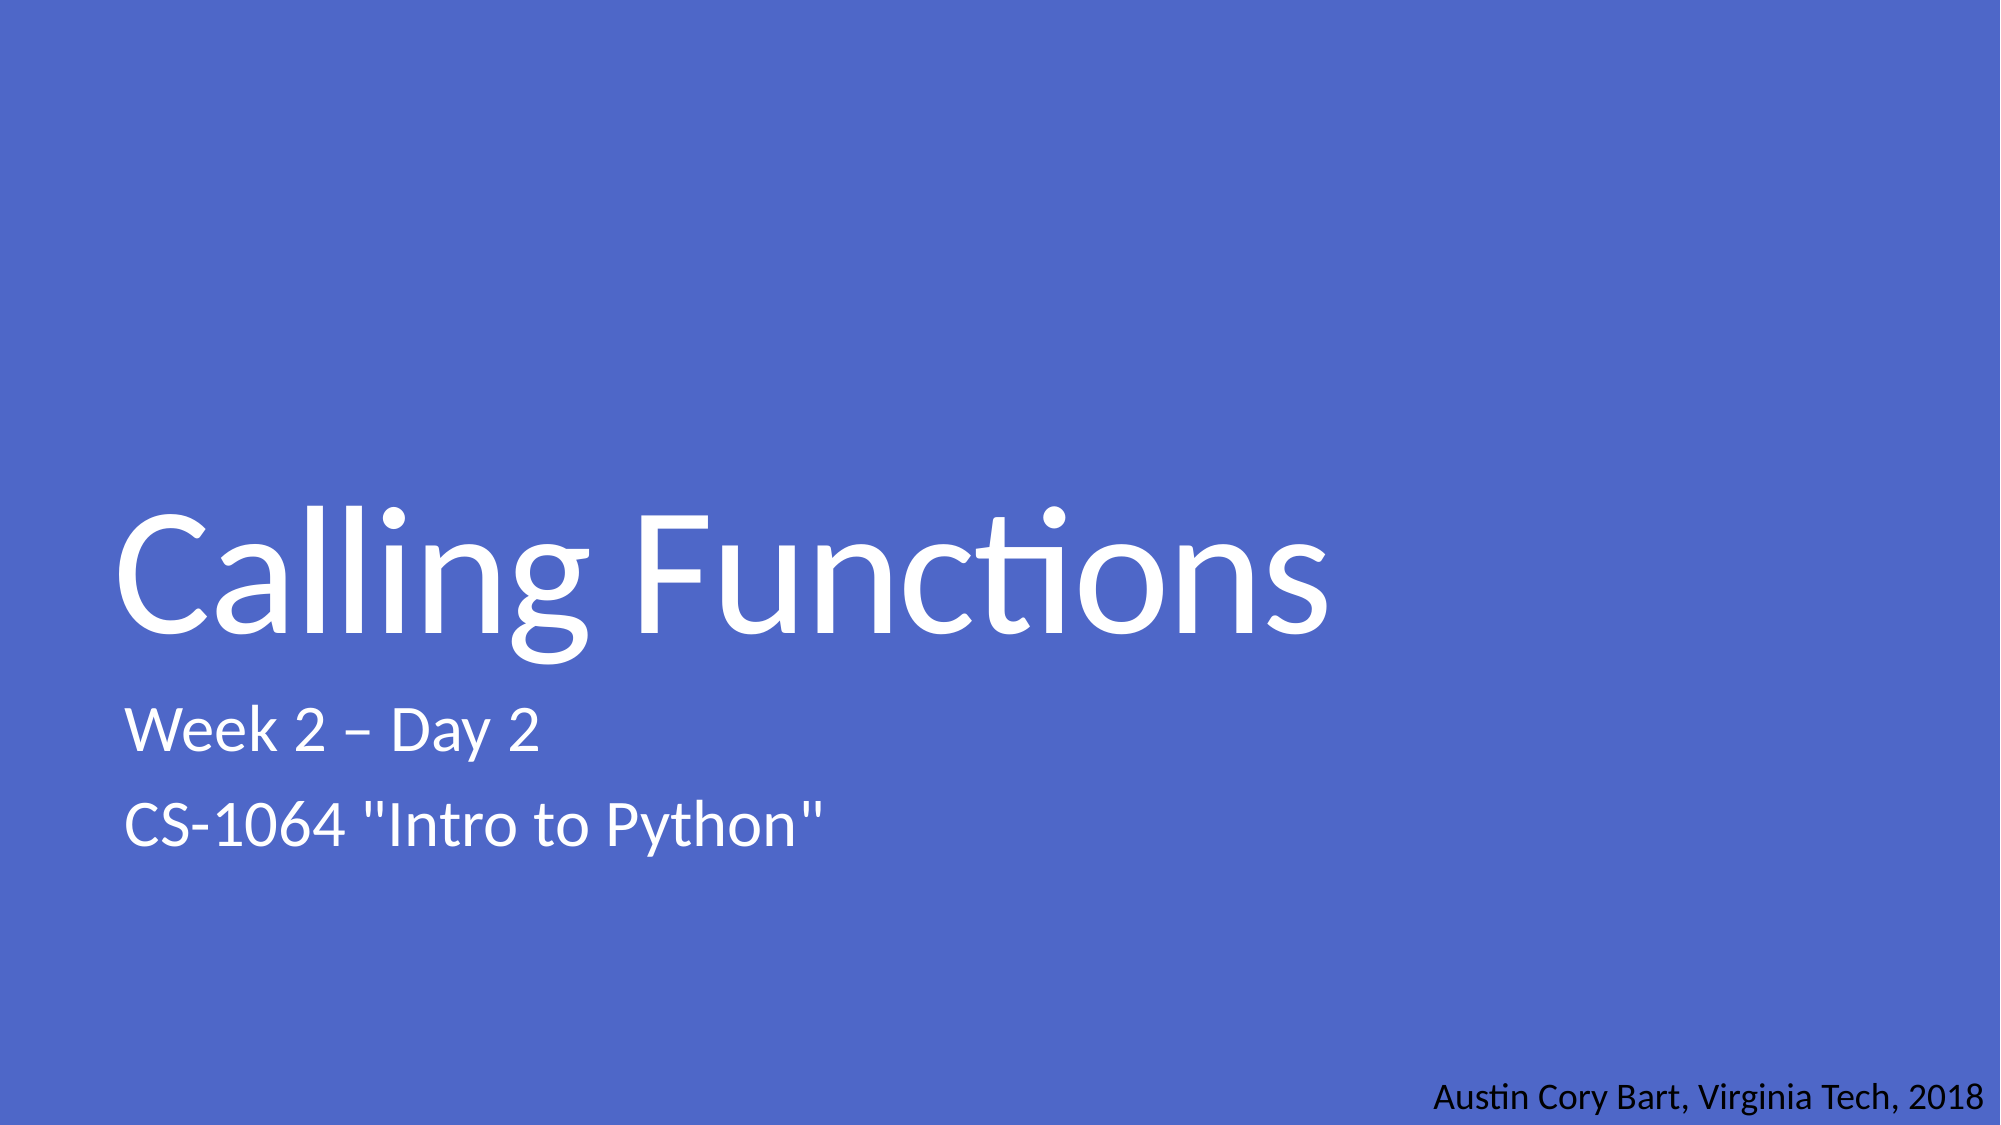

# Calling Functions
Week 2 – Day 2
CS-1064 "Intro to Python"
Austin Cory Bart, Virginia Tech, 2018